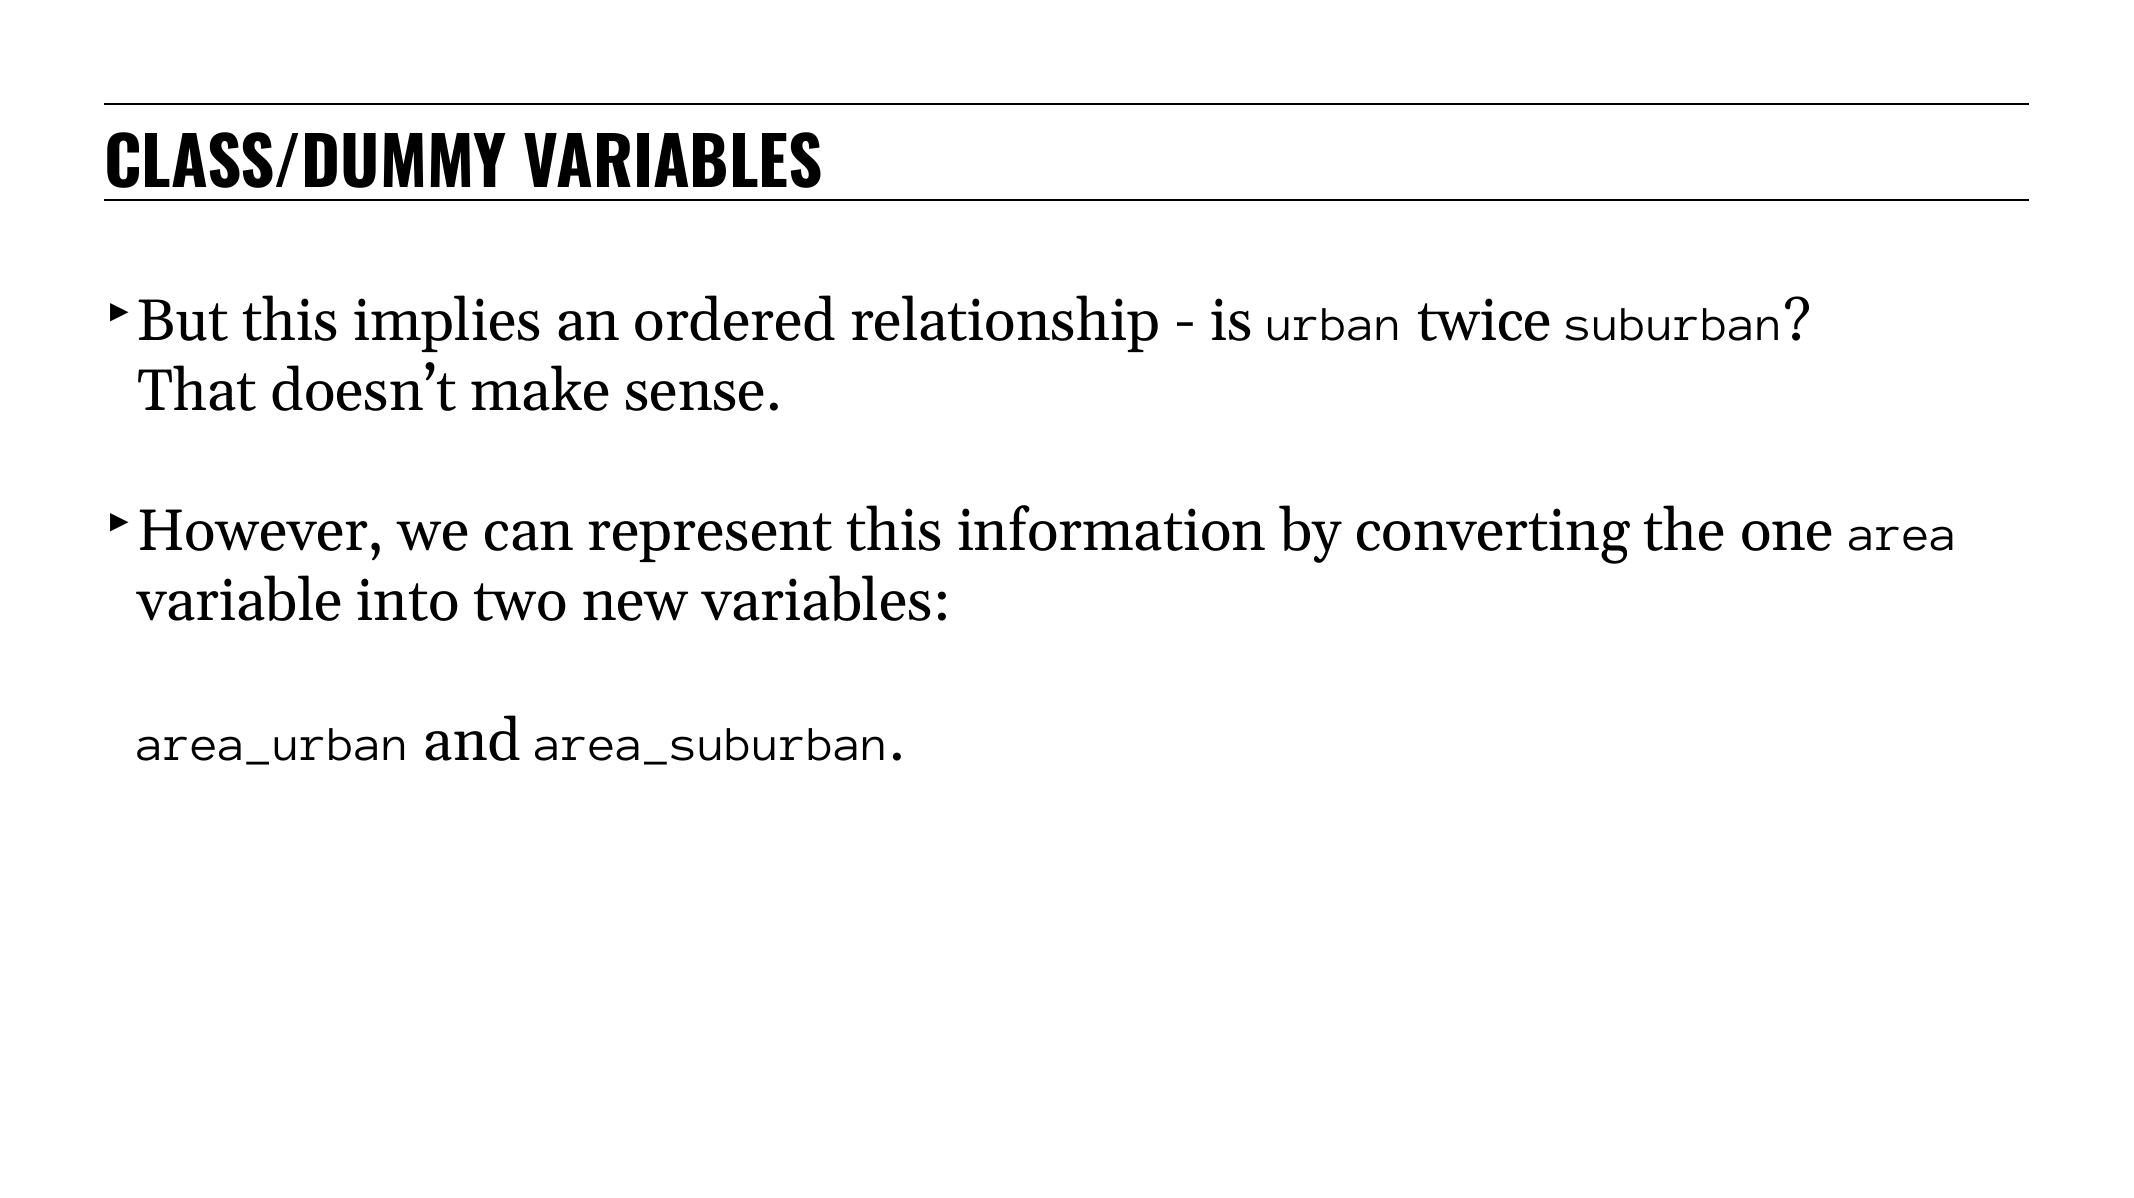

CLASS/DUMMY VARIABLES

But this implies an ordered relationship - is urban twice suburban?
That doesn’t make sense.

However, we can represent this information by converting the one area variable into two new variables:
area_urban and area_suburban.